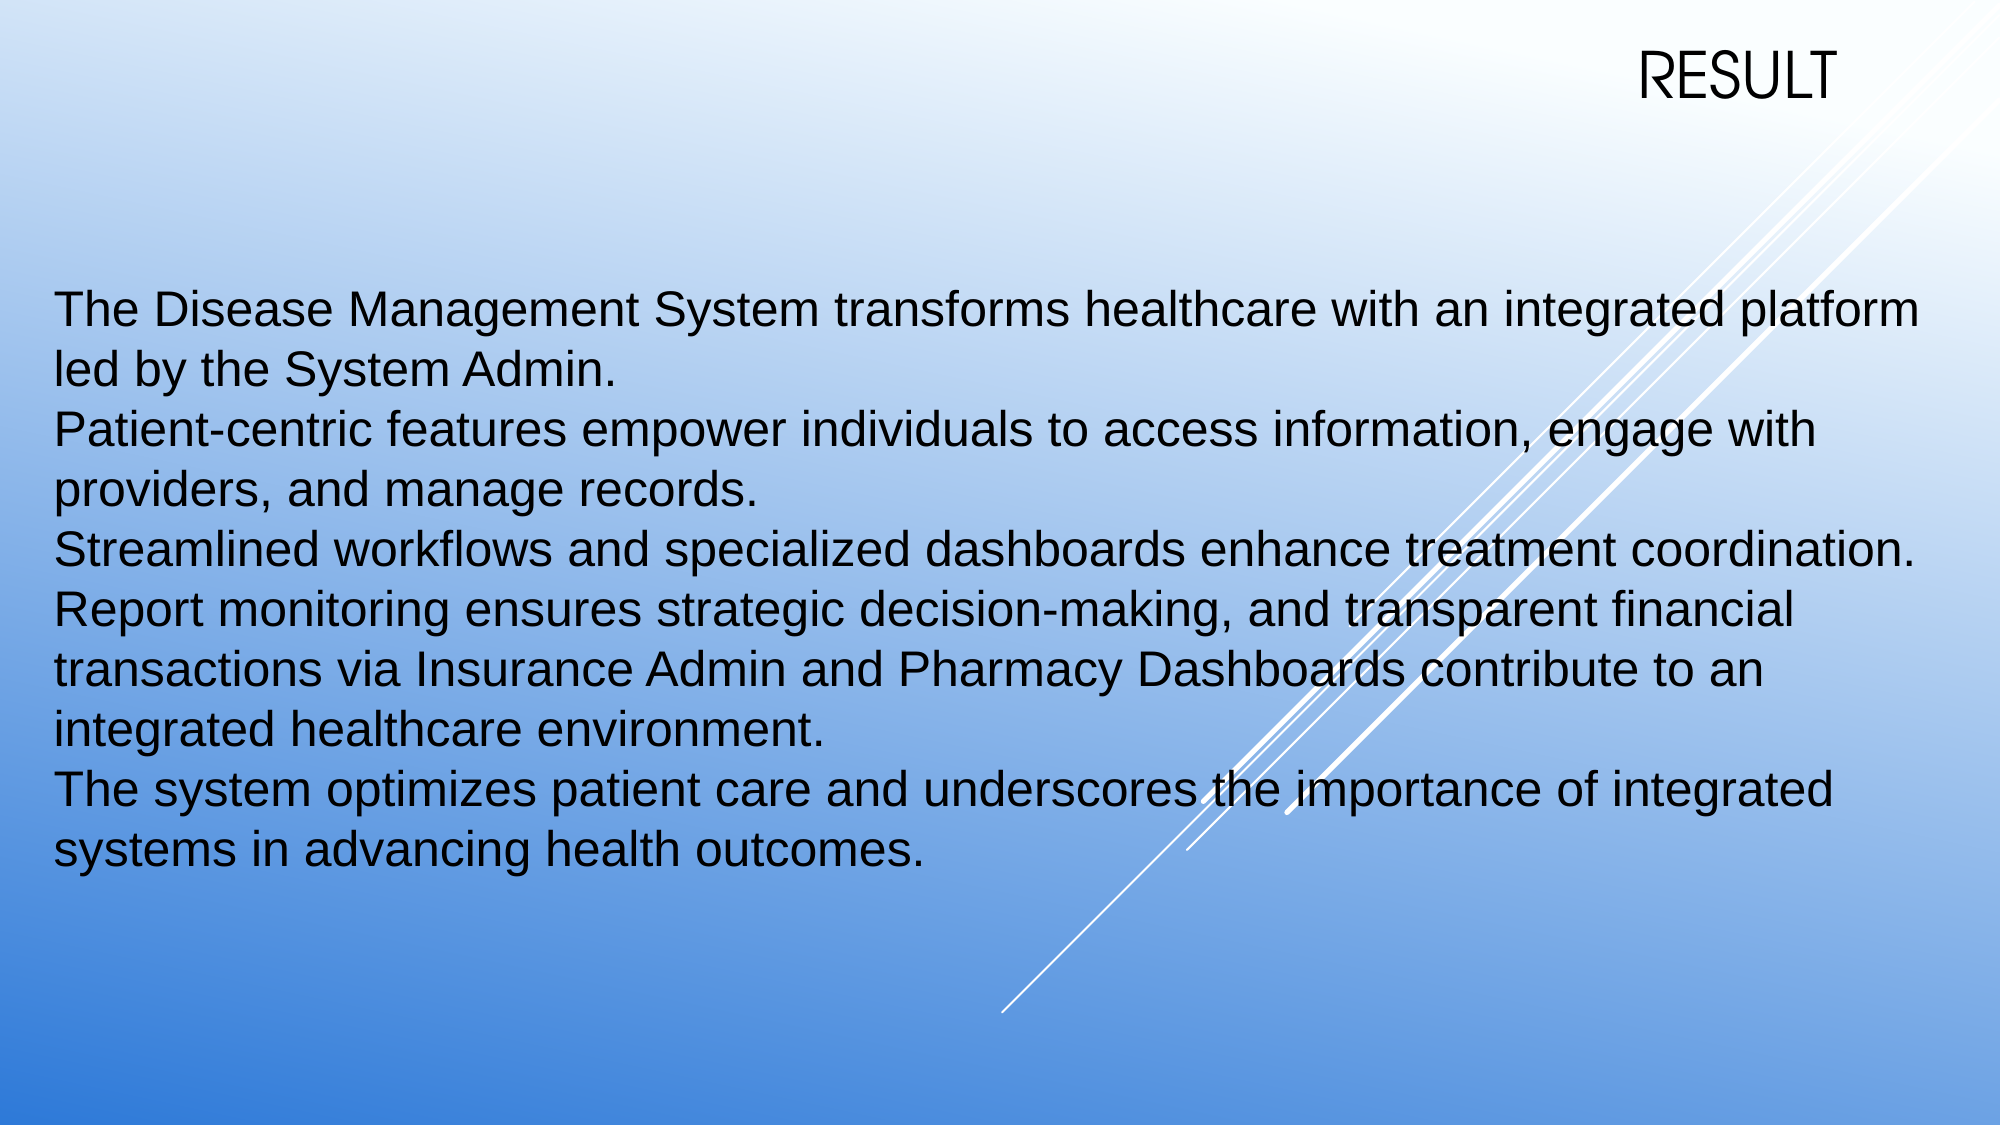

# result
The Disease Management System transforms healthcare with an integrated platform led by the System Admin.
Patient-centric features empower individuals to access information, engage with providers, and manage records.
Streamlined workflows and specialized dashboards enhance treatment coordination.
Report monitoring ensures strategic decision-making, and transparent financial transactions via Insurance Admin and Pharmacy Dashboards contribute to an integrated healthcare environment.
The system optimizes patient care and underscores the importance of integrated systems in advancing health outcomes.